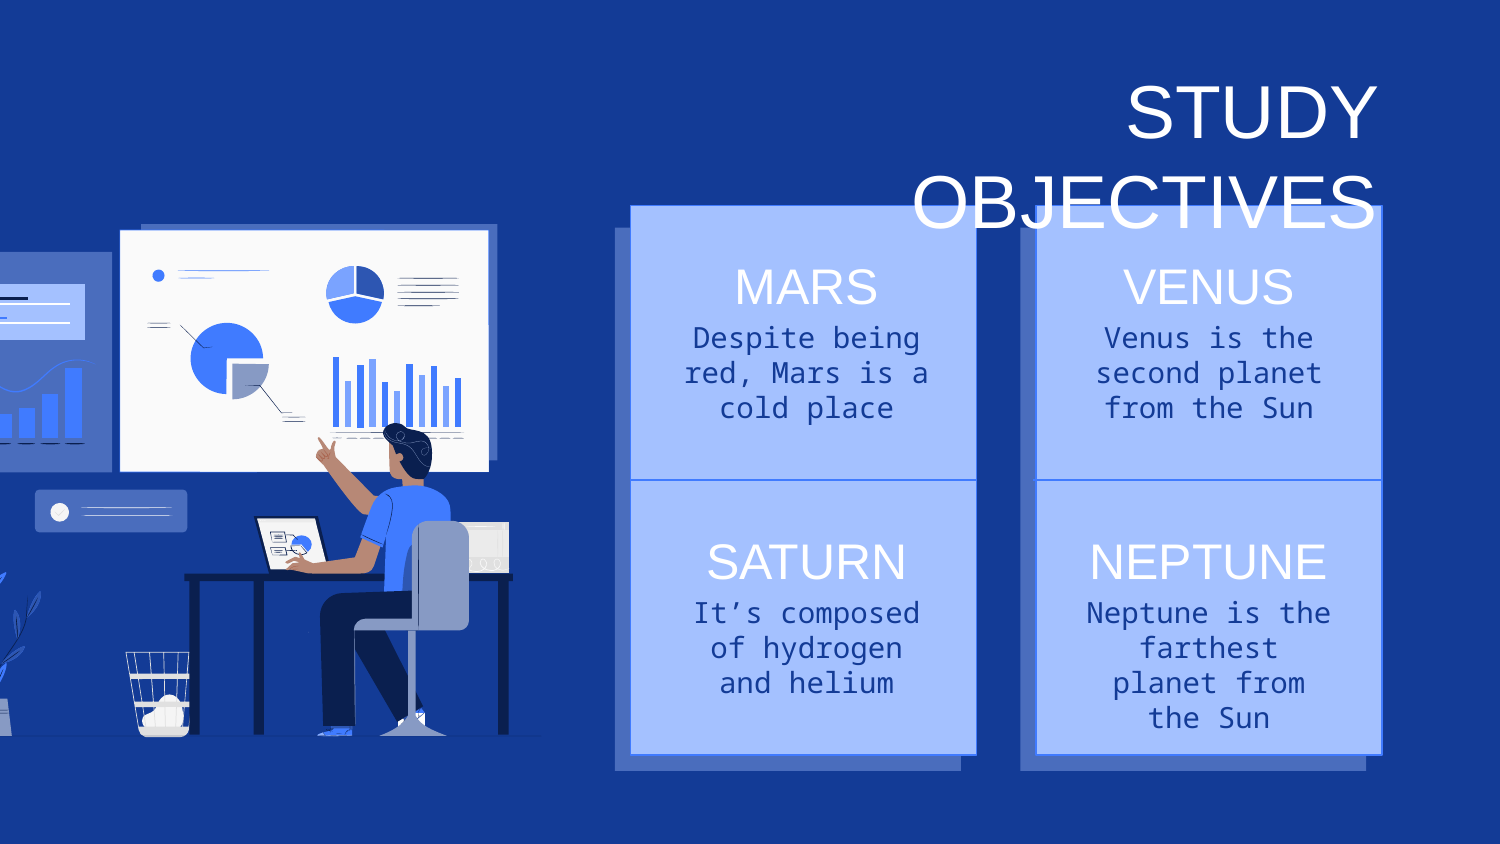

STUDY OBJECTIVES

# MARS
VENUS
Despite being red, Mars is a cold place
Venus is the second planet from the Sun
NEPTUNE
SATURN
It’s composed of hydrogen and helium
Neptune is the farthest planet from the Sun